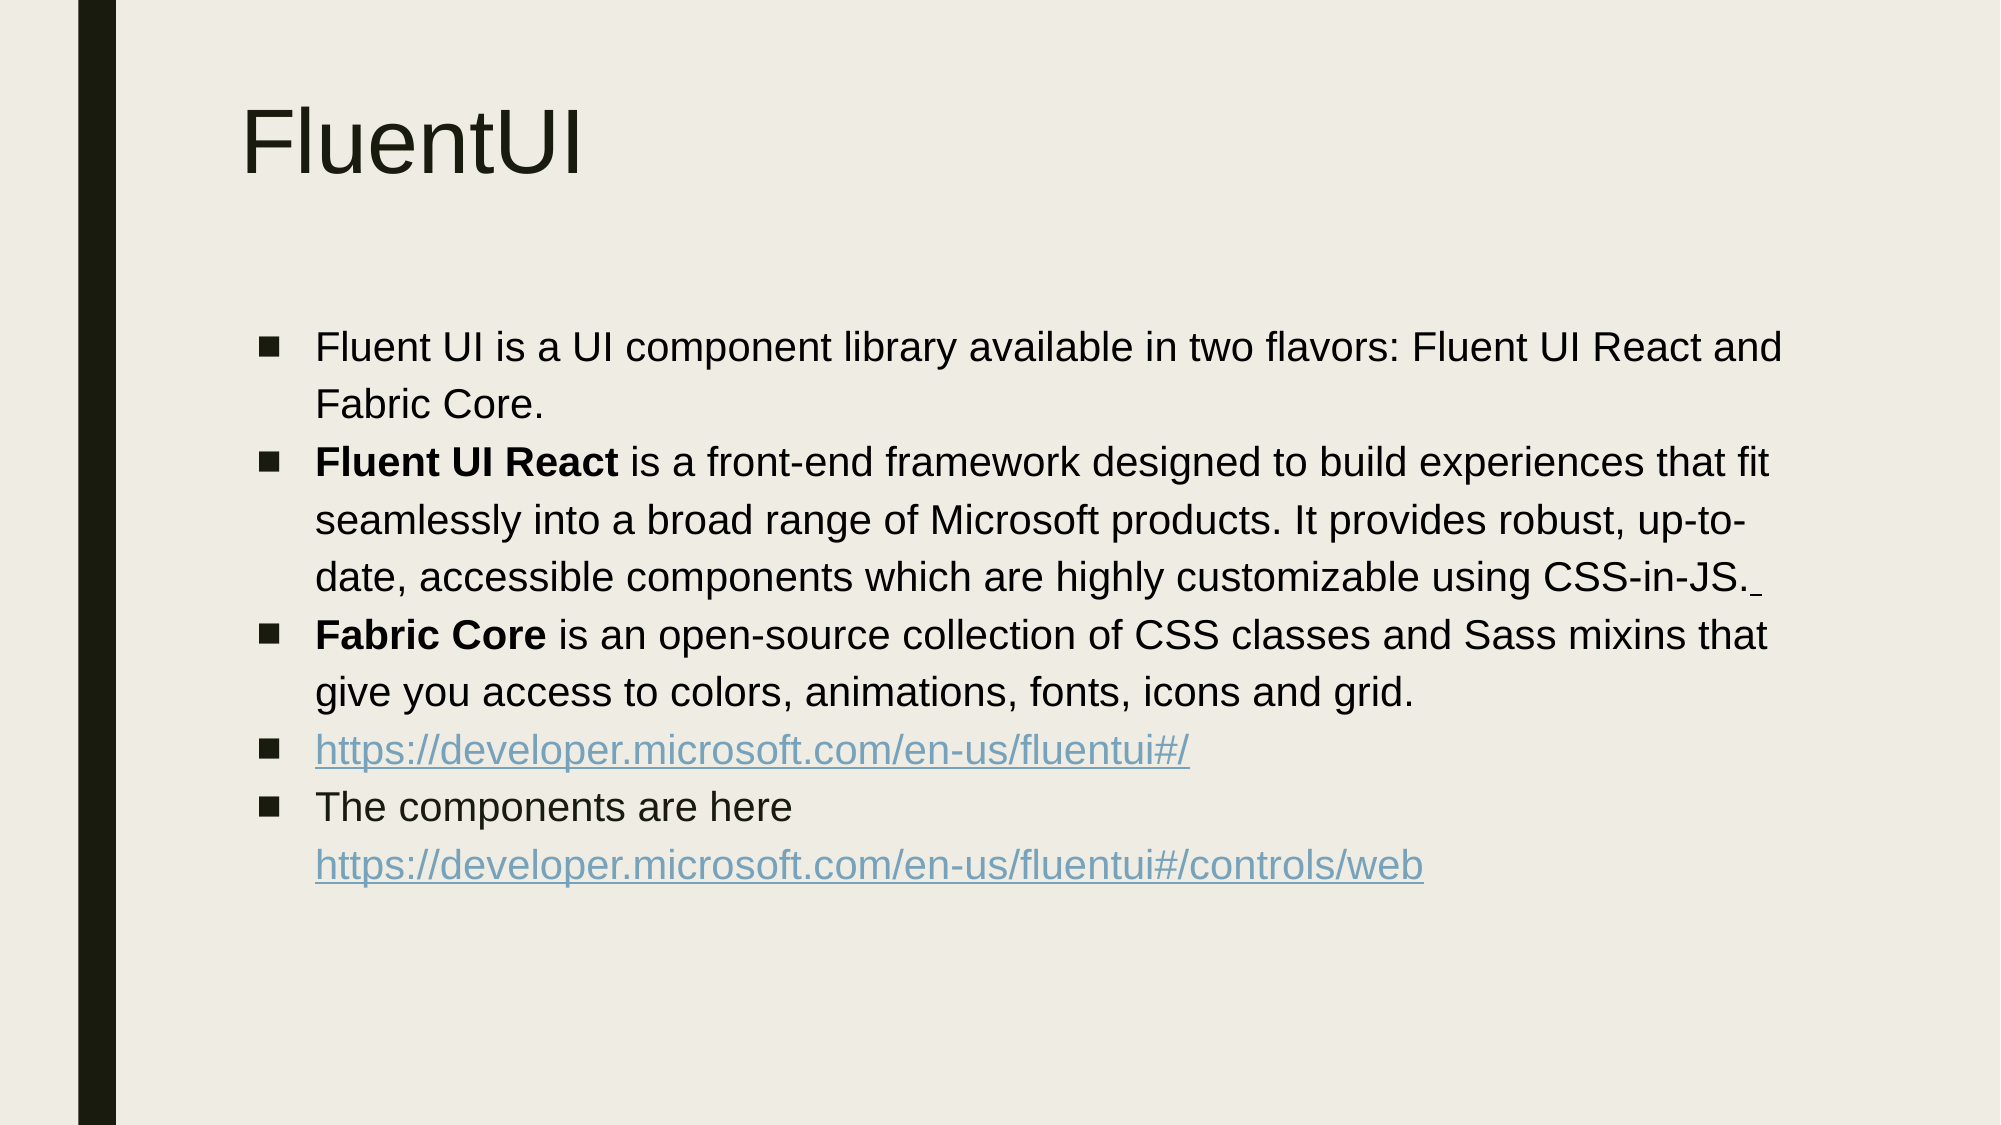

# FluentUI
Fluent UI is a UI component library available in two flavors: Fluent UI React and Fabric Core.
Fluent UI React is a front-end framework designed to build experiences that fit seamlessly into a broad range of Microsoft products. It provides robust, up-to-date, accessible components which are highly customizable using CSS-in-JS.
Fabric Core is an open-source collection of CSS classes and Sass mixins that give you access to colors, animations, fonts, icons and grid.
https://developer.microsoft.com/en-us/fluentui#/
The components are here https://developer.microsoft.com/en-us/fluentui#/controls/web